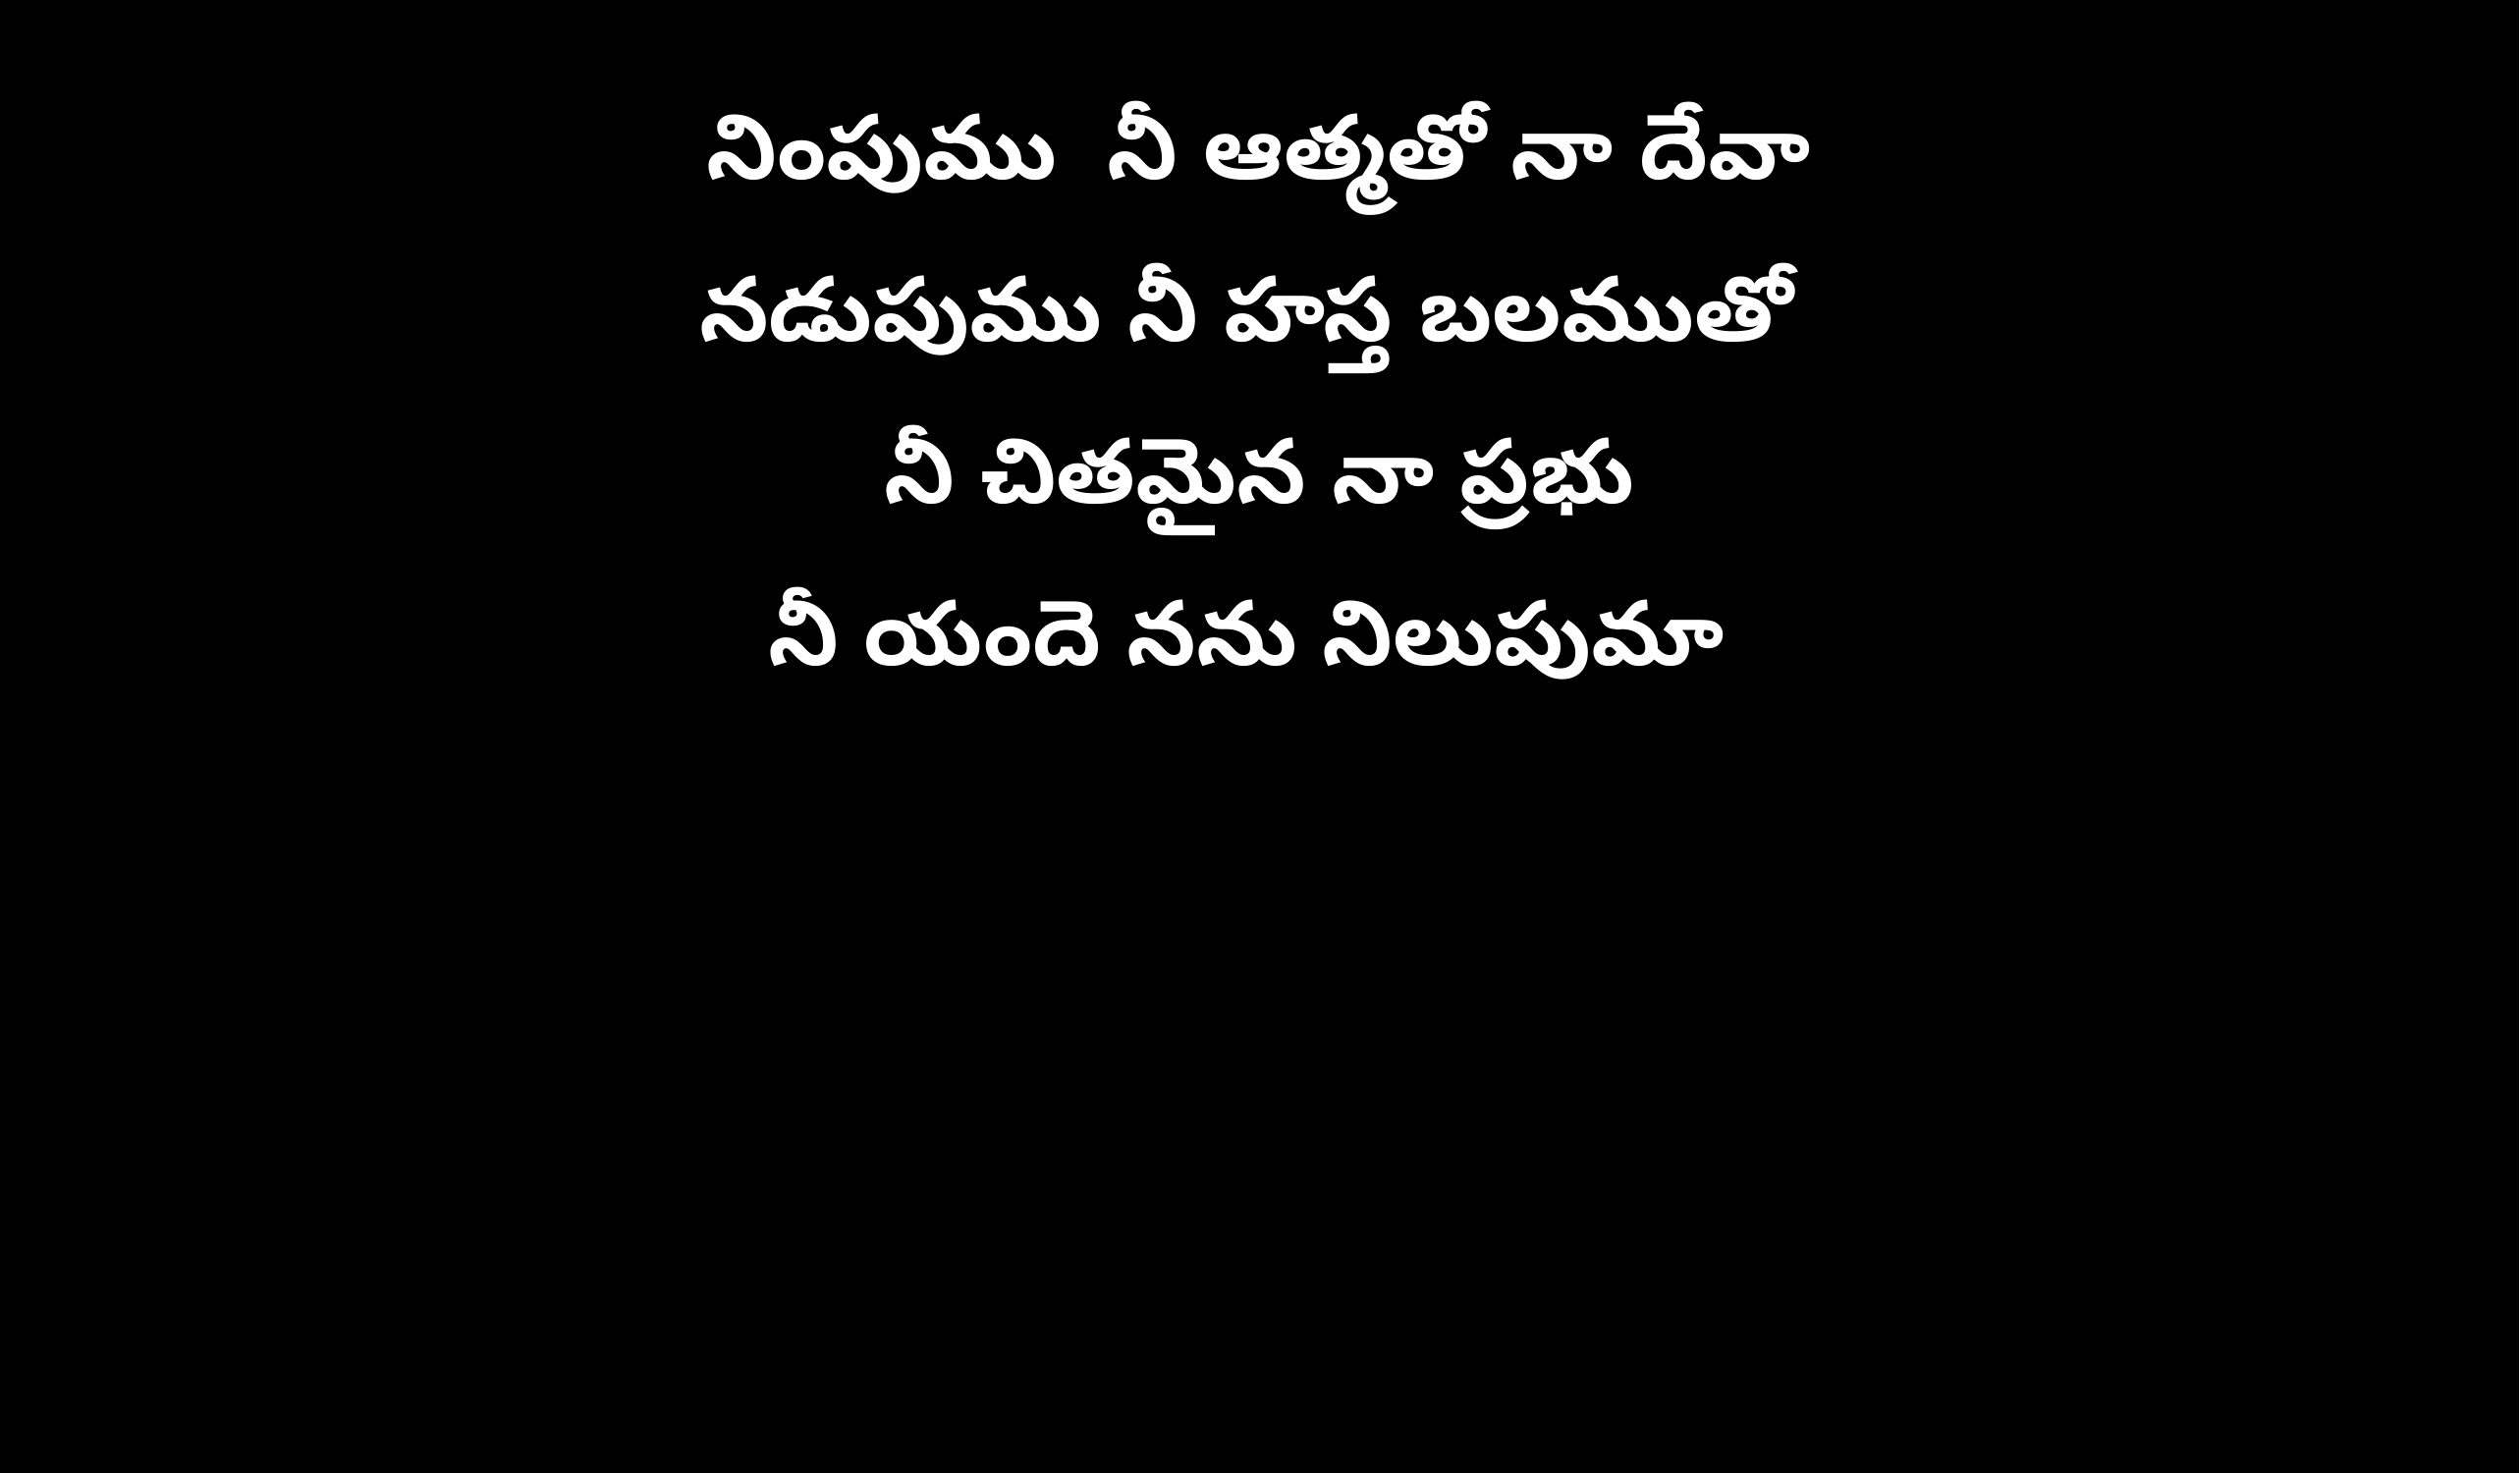

నింపుము  నీ ఆత్మతో నా దేవా
నడుపుము నీ హస్త బలముతో
నీ చితమైన నా ప్రభు
నీ యందె నను నిలుపుమా